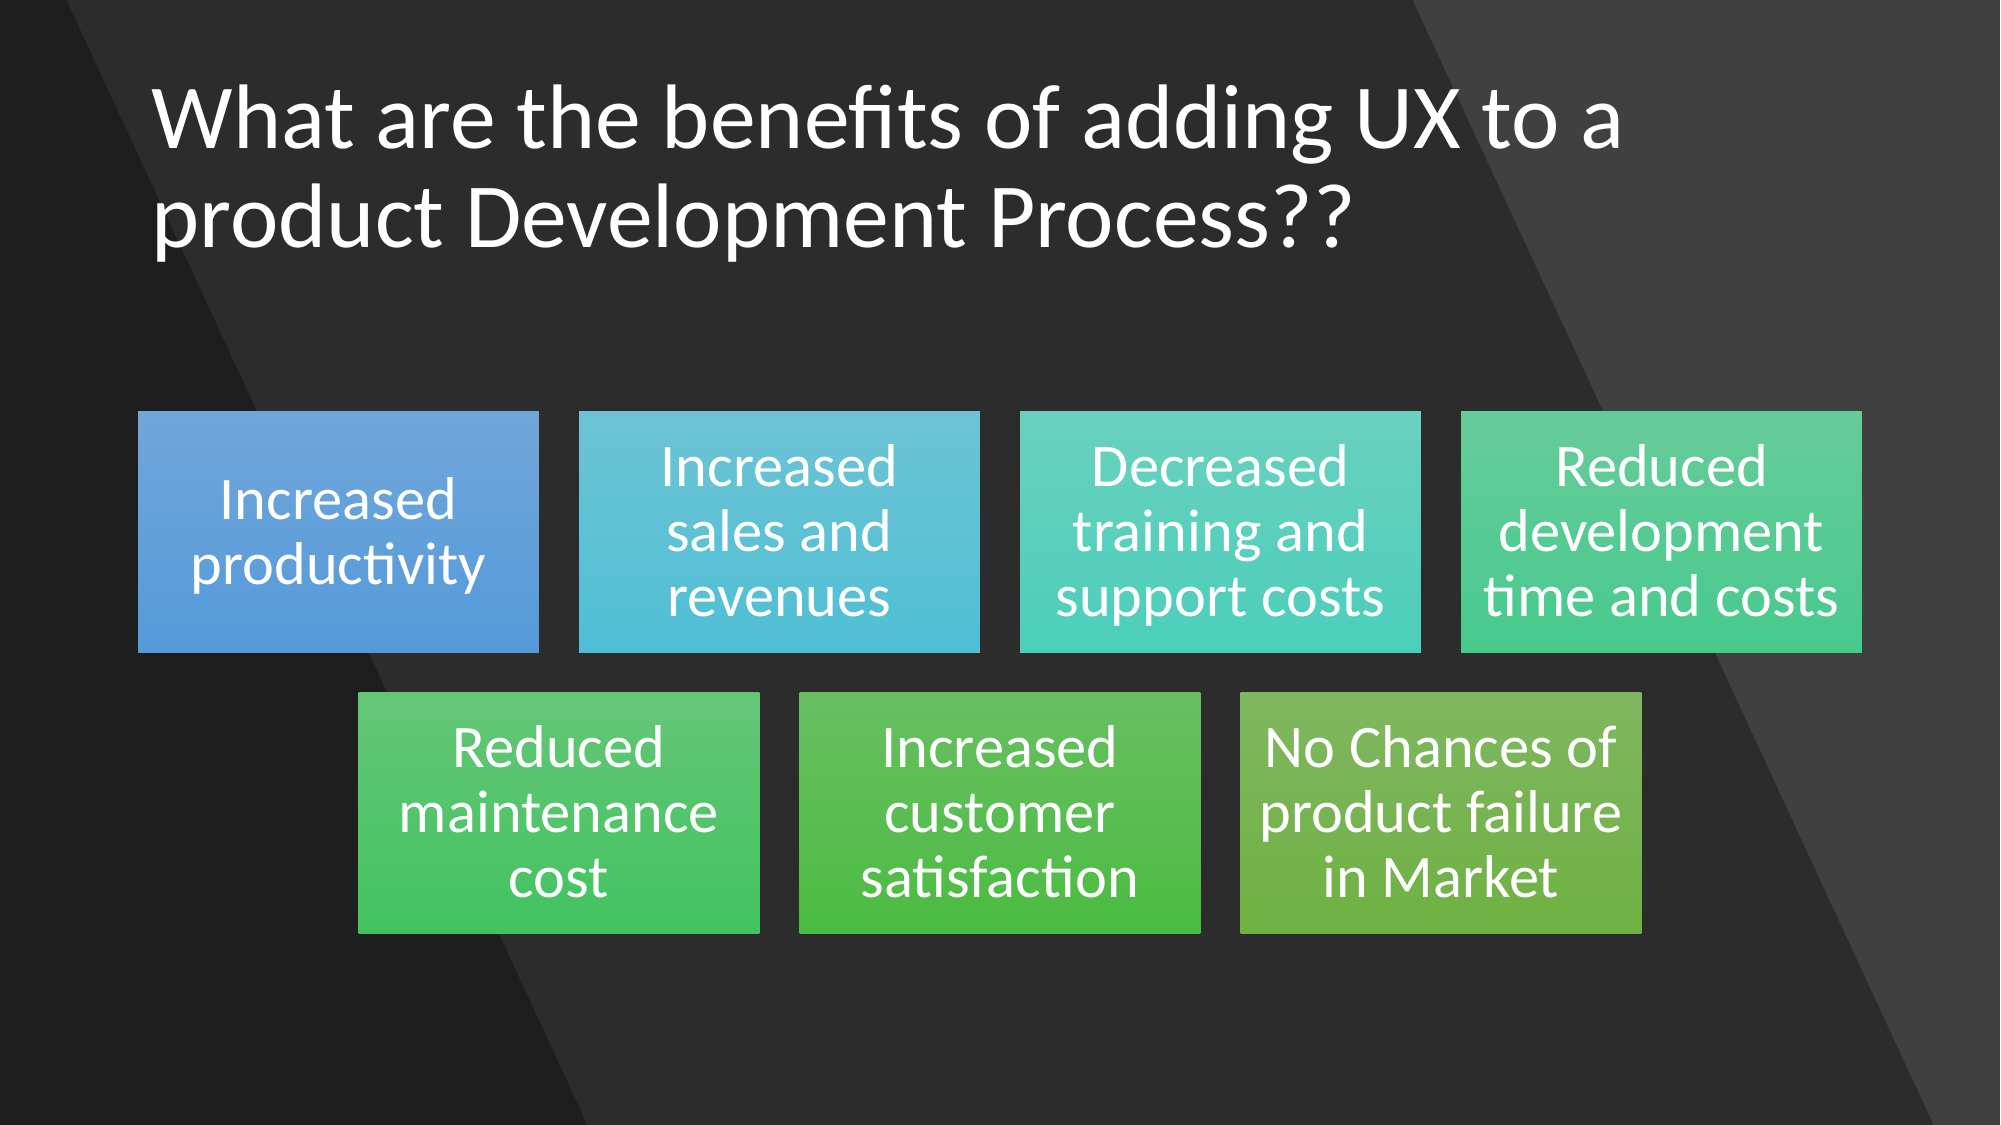

# What are the benefits of adding UX to a product Development Process??
Increased productivity
Increased sales and revenues
Decreased training and support costs
Reduced development time and costs
Reduced maintenance cost
Increased customer satisfaction
No Chances of product failure in Market